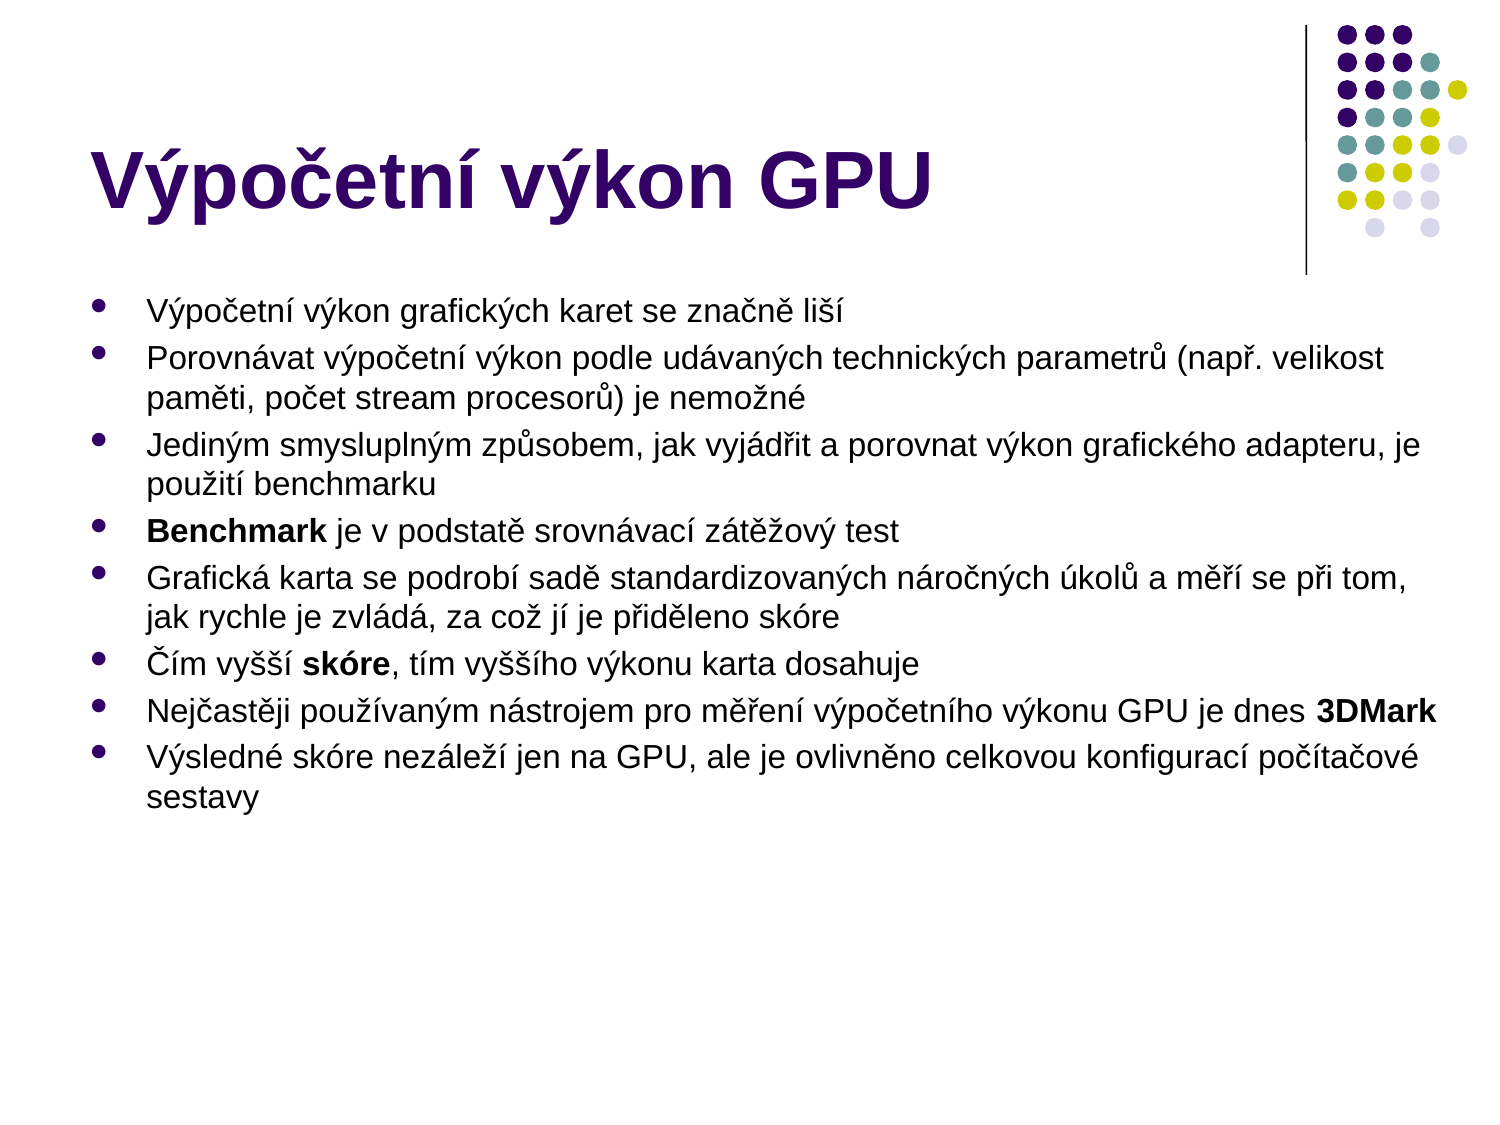

# Výpočetní výkon GPU
Výpočetní výkon grafických karet se značně liší
Porovnávat výpočetní výkon podle udávaných technických parametrů (např. velikost paměti, počet stream procesorů) je nemožné
Jediným smysluplným způsobem, jak vyjádřit a porovnat výkon grafického adapteru, je použití benchmarku
Benchmark je v podstatě srovnávací zátěžový test
Grafická karta se podrobí sadě standardizovaných náročných úkolů a měří se při tom, jak rychle je zvládá, za což jí je přiděleno skóre
Čím vyšší skóre, tím vyššího výkonu karta dosahuje
Nejčastěji používaným nástrojem pro měření výpočetního výkonu GPU je dnes 3DMark
Výsledné skóre nezáleží jen na GPU, ale je ovlivněno celkovou konfigurací počítačové sestavy